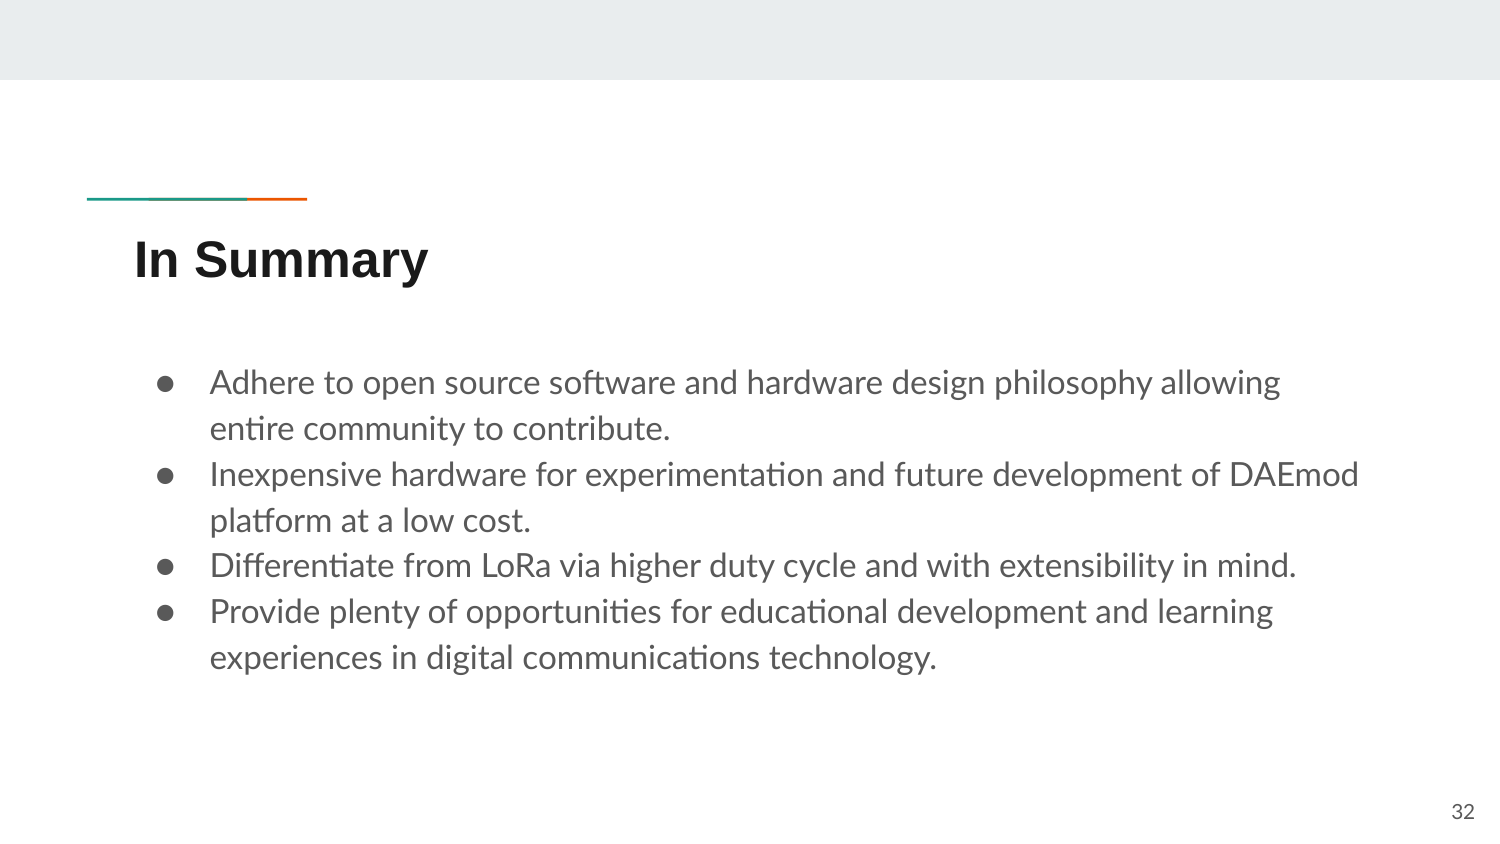

# In Summary
Adhere to open source software and hardware design philosophy allowing entire community to contribute.
Inexpensive hardware for experimentation and future development of DAEmod platform at a low cost.
Differentiate from LoRa via higher duty cycle and with extensibility in mind.
Provide plenty of opportunities for educational development and learning experiences in digital communications technology.
32